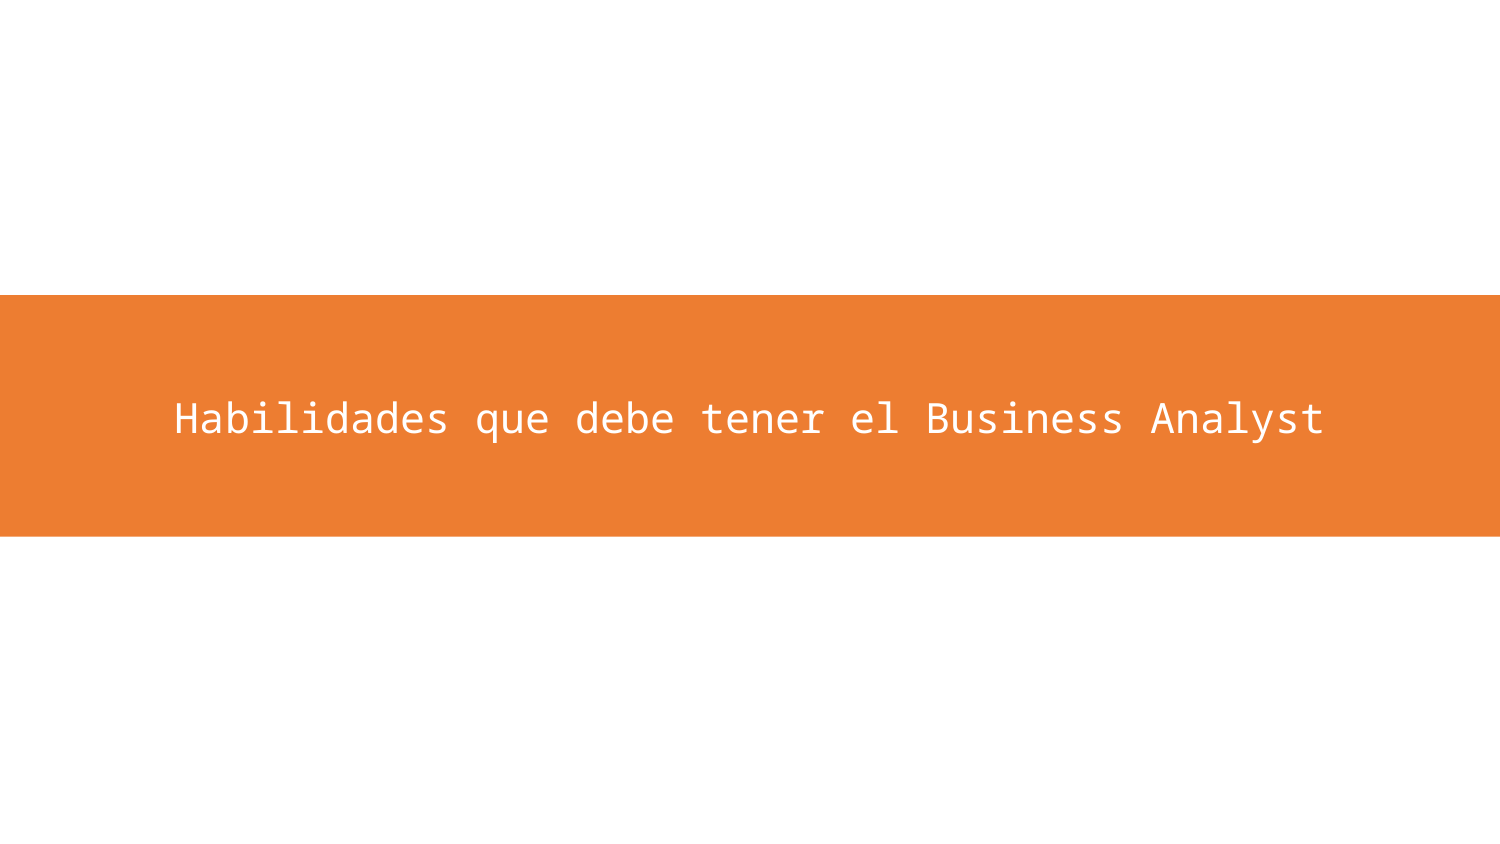

Habilidades que debe tener el Business Analyst